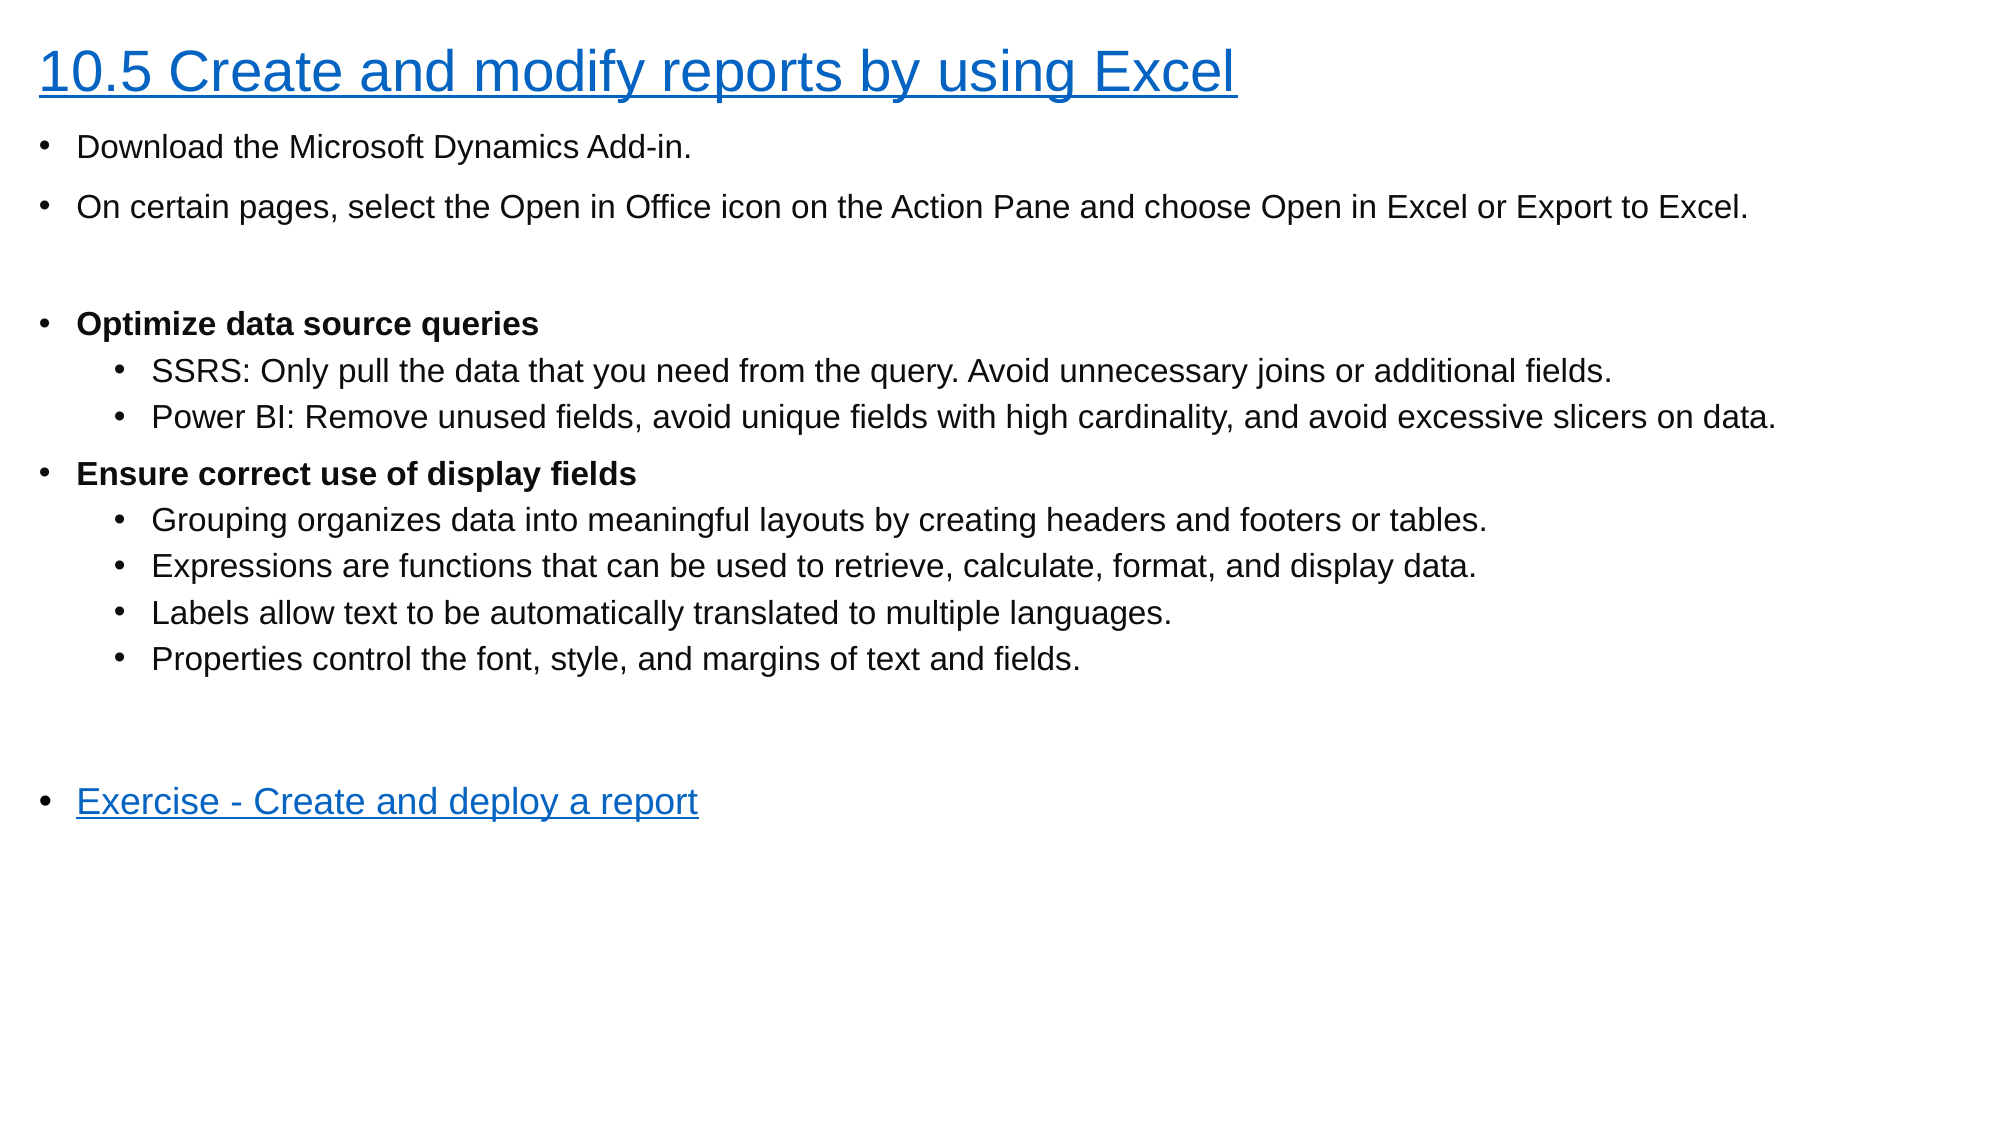

10.5 Create and modify reports by using Excel
Download the Microsoft Dynamics Add-in.
On certain pages, select the Open in Office icon on the Action Pane and choose Open in Excel or Export to Excel.

Optimize data source queries
SSRS: Only pull the data that you need from the query. Avoid unnecessary joins or additional fields.
Power BI: Remove unused fields, avoid unique fields with high cardinality, and avoid excessive slicers on data.
Ensure correct use of display fields
Grouping organizes data into meaningful layouts by creating headers and footers or tables.
Expressions are functions that can be used to retrieve, calculate, format, and display data.
Labels allow text to be automatically translated to multiple languages.
Properties control the font, style, and margins of text and fields.

Exercise - Create and deploy a report